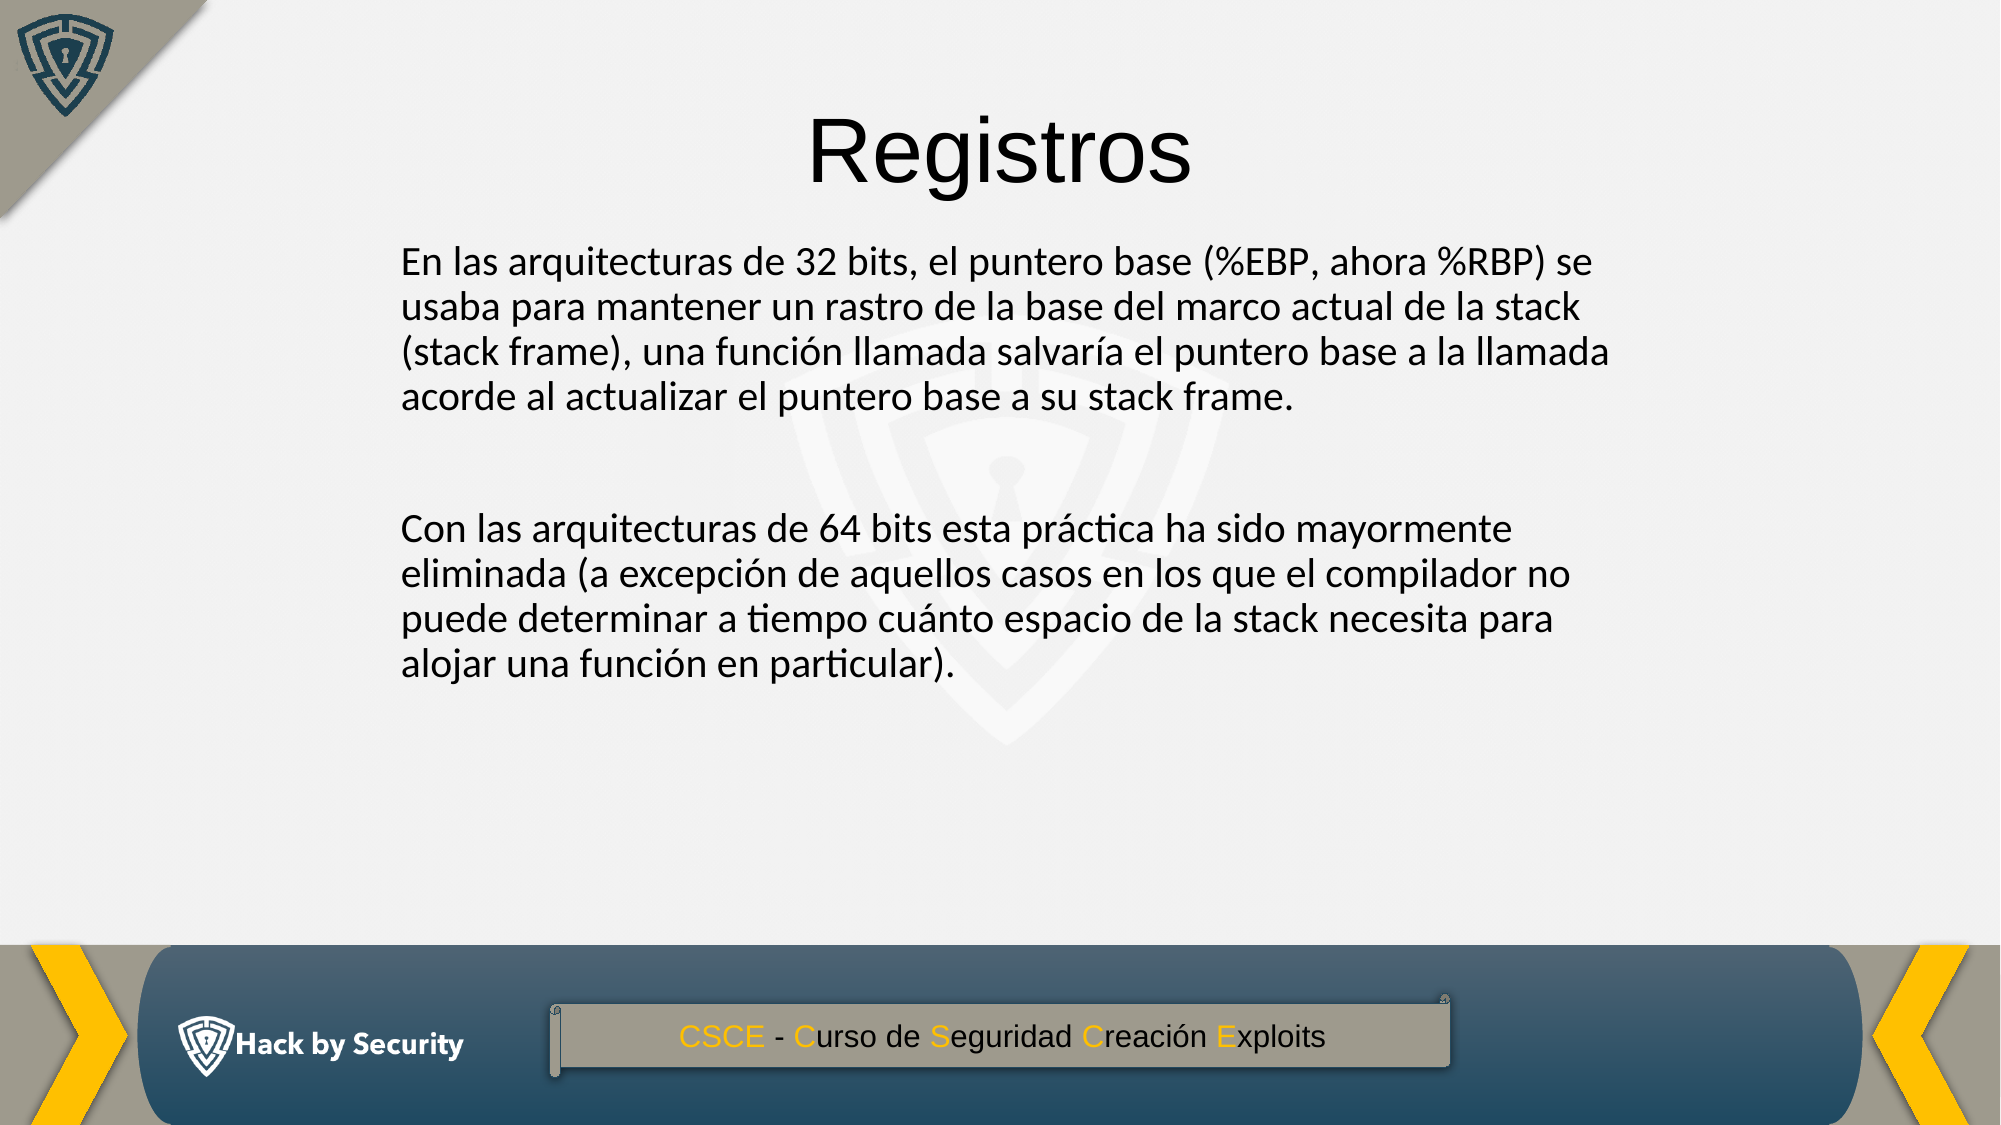

Registros
En las arquitecturas de 32 bits, el puntero base (%EBP, ahora %RBP) se usaba para mantener un rastro de la base del marco actual de la stack (stack frame), una función llamada salvaría el puntero base a la llamada acorde al actualizar el puntero base a su stack frame.

Con las arquitecturas de 64 bits esta práctica ha sido mayormente eliminada (a excepción de aquellos casos en los que el compilador no puede determinar a tiempo cuánto espacio de la stack necesita para alojar una función en particular).